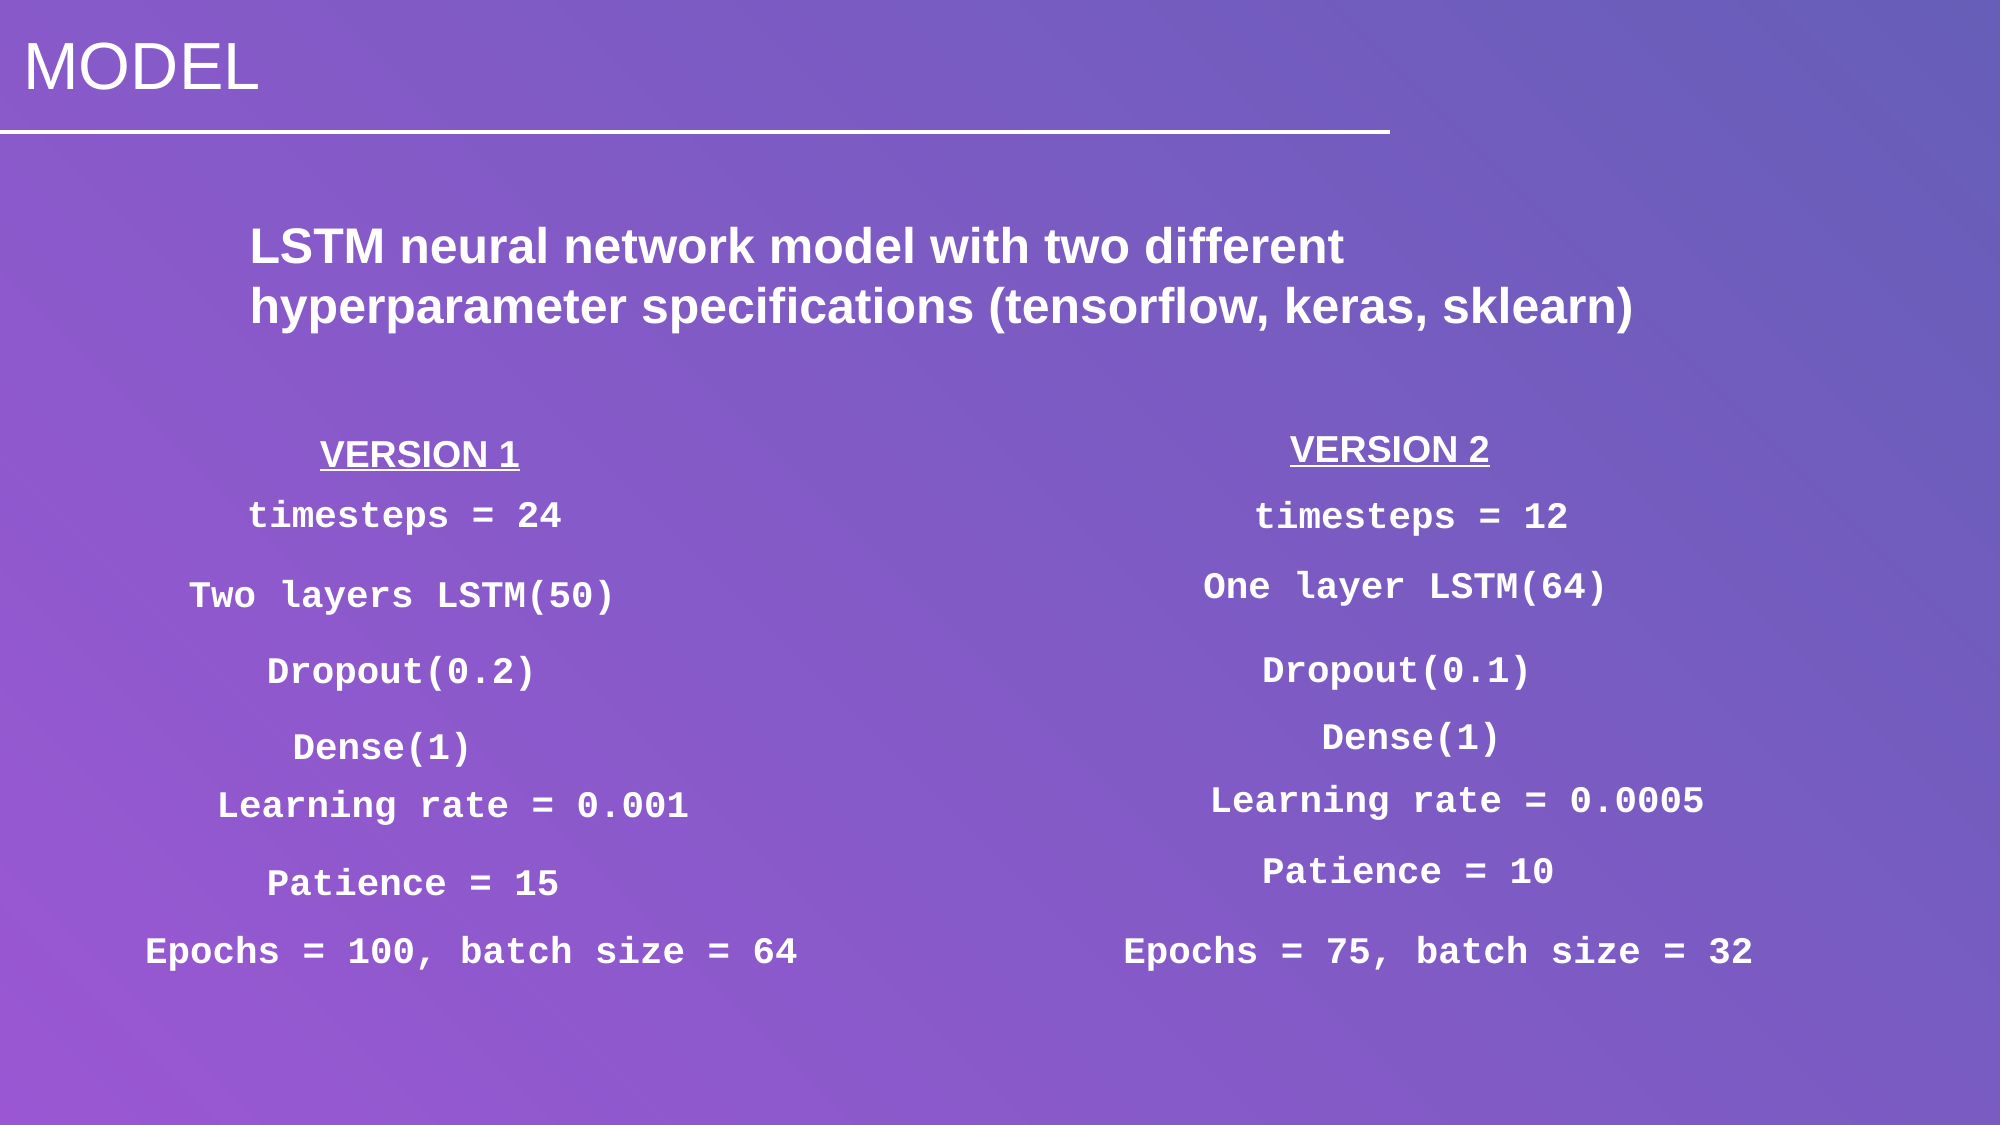

# MODEL
LSTM neural network model with two different
hyperparameter specifications (tensorflow, keras, sklearn)
VERSION 2
VERSION 1
timesteps = 24
timesteps = 12
One layer LSTM(64)
Two layers LSTM(50)
Dropout(0.1)
Dropout(0.2)
Dense(1)
Dense(1)
Learning rate = 0.0005
Learning rate = 0.001
Patience = 10
Patience = 15
Epochs = 100, batch size = 64
Epochs = 75, batch size = 32